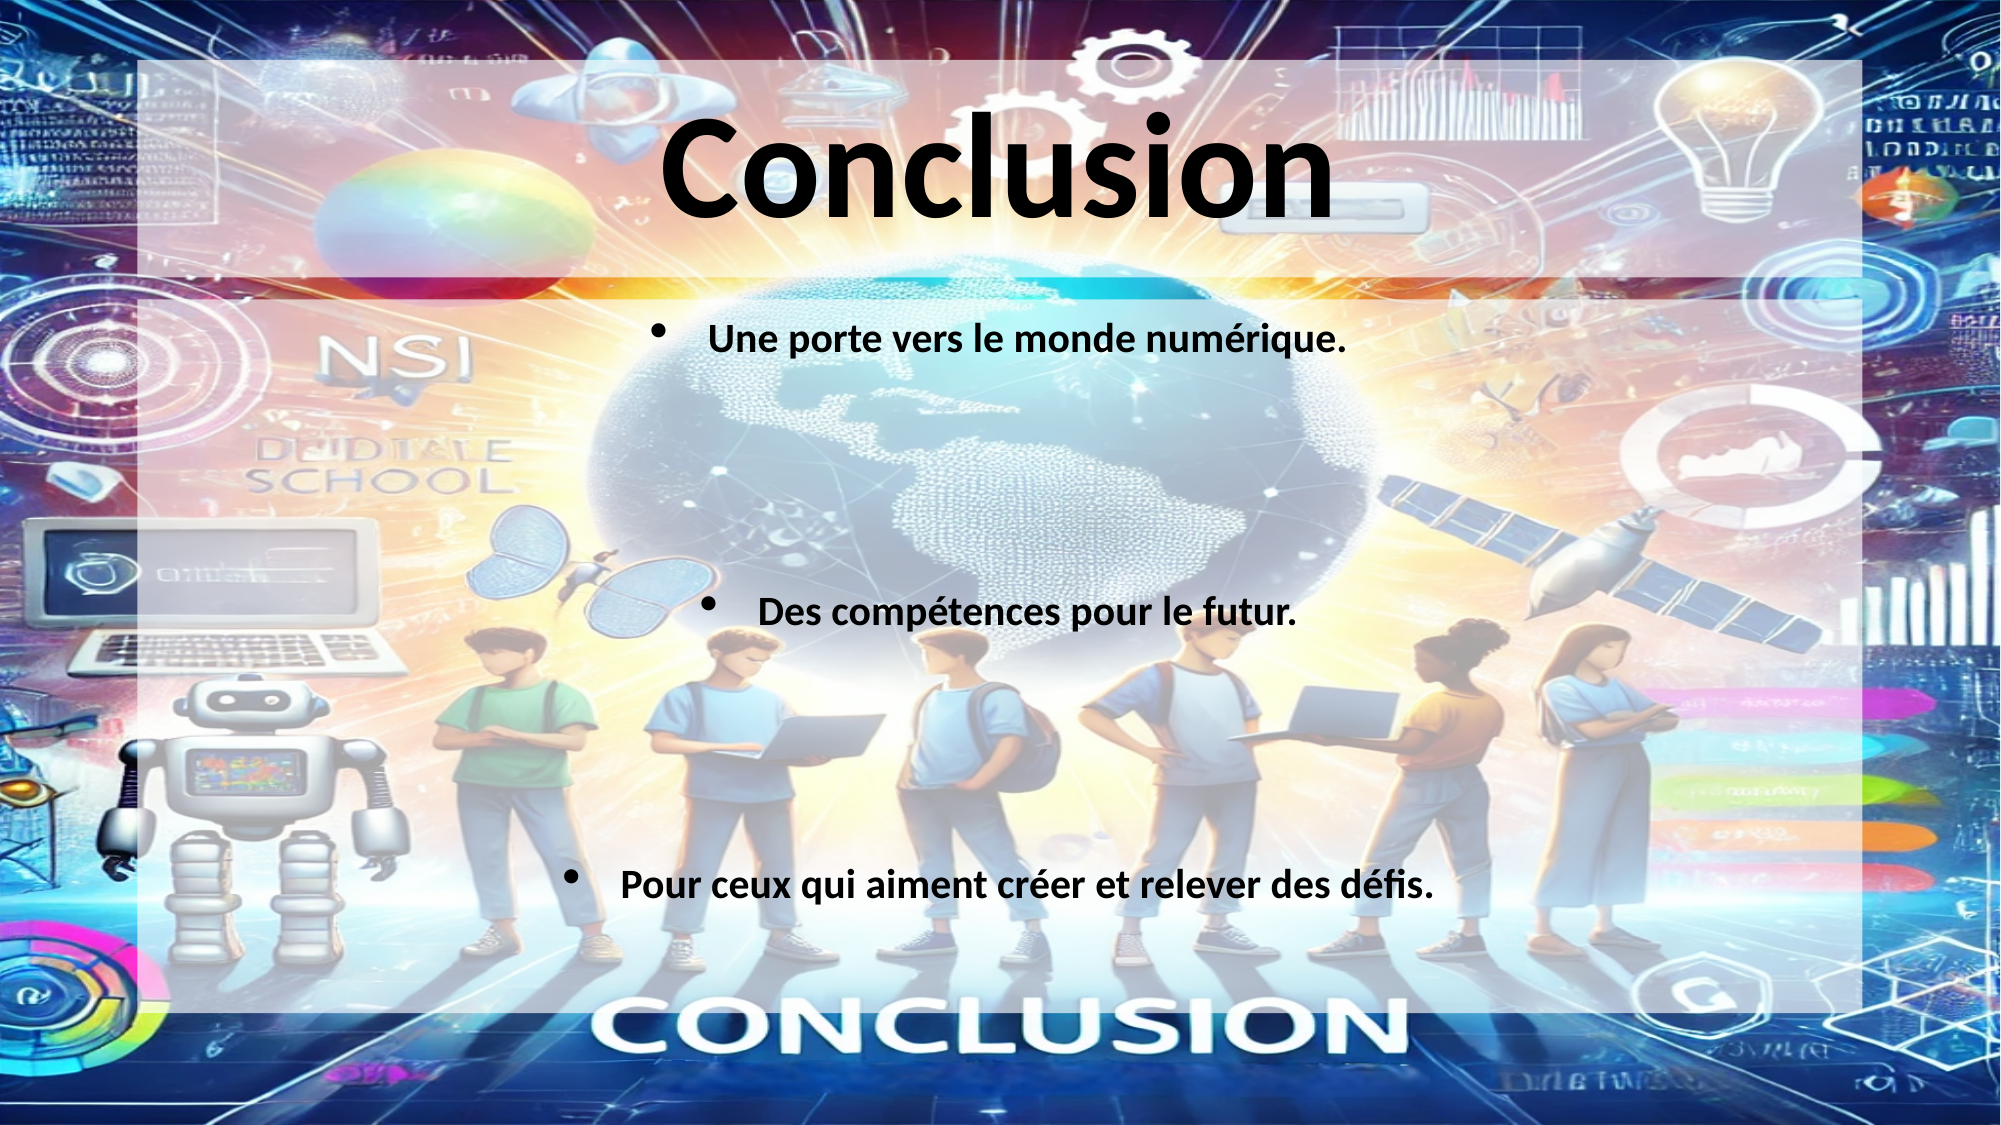

# Conclusion
Une porte vers le monde numérique.

Des compétences pour le futur.

Pour ceux qui aiment créer et relever des défis.